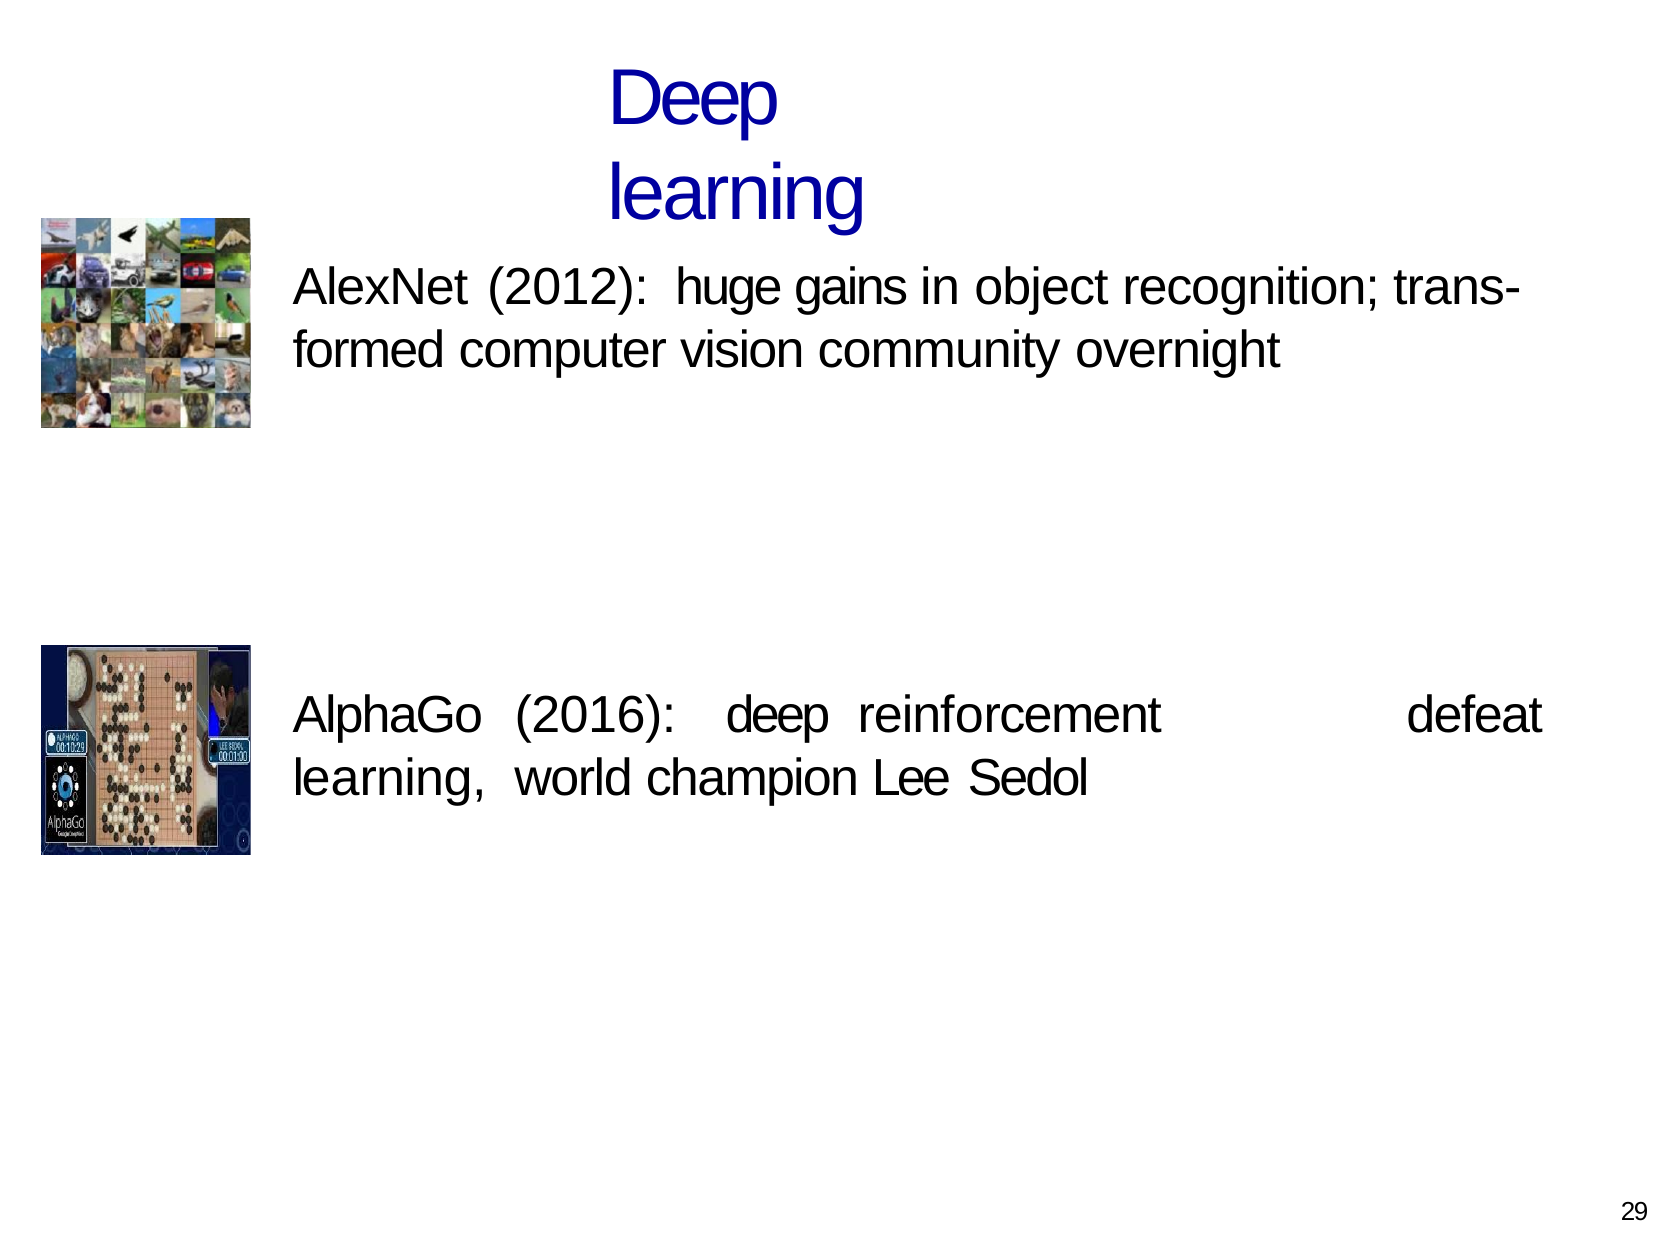

# Deep learning

AlexNet (2012):	huge gains in object recognition; trans-  formed computer vision community overnight

AlphaGo	(2016):	deep	reinforcement	learning,  world champion Lee Sedol
defeat
29